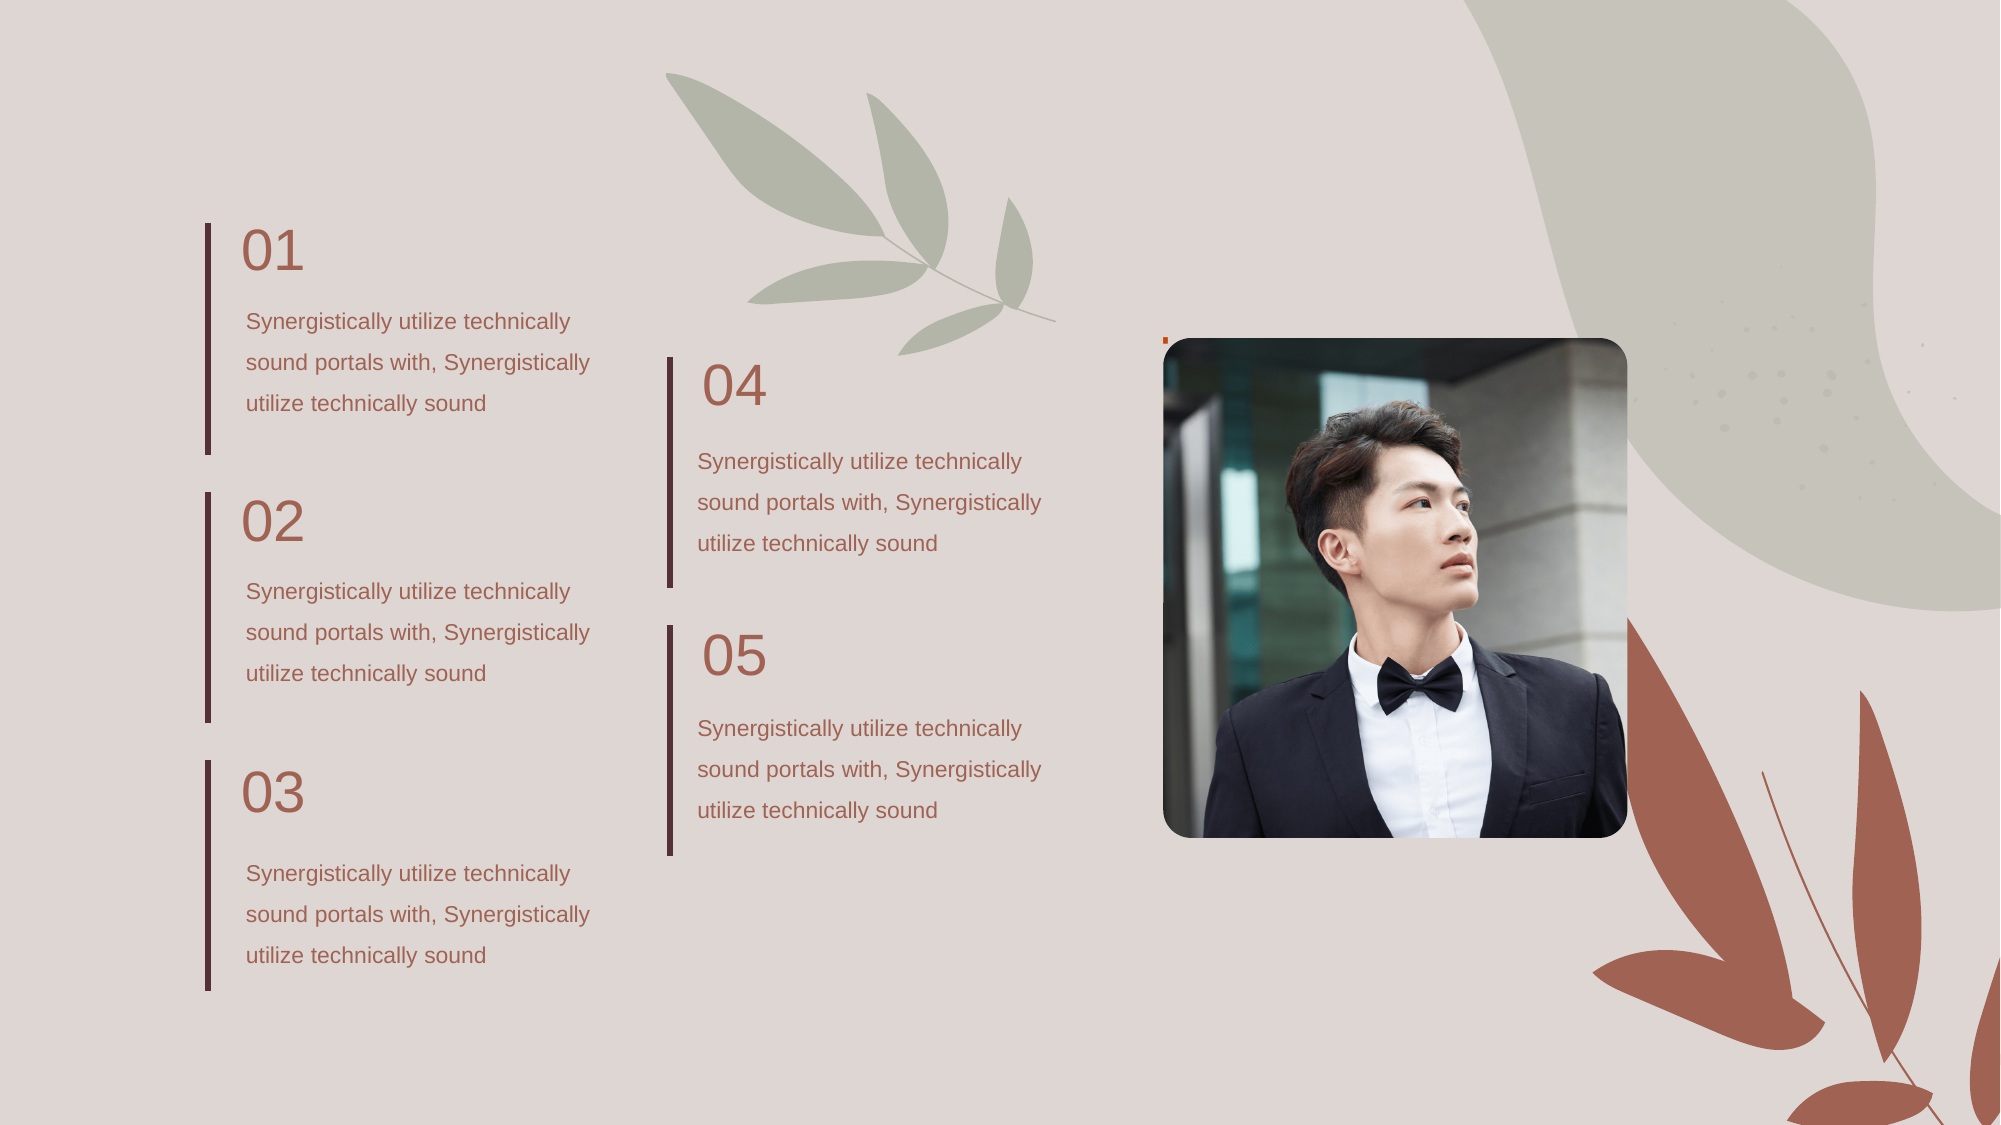

01
Synergistically utilize technically sound portals with, Synergistically utilize technically sound

04
Synergistically utilize technically sound portals with, Synergistically utilize technically sound
02
Synergistically utilize technically sound portals with, Synergistically utilize technically sound
05
Synergistically utilize technically sound portals with, Synergistically utilize technically sound
03
Synergistically utilize technically sound portals with, Synergistically utilize technically sound